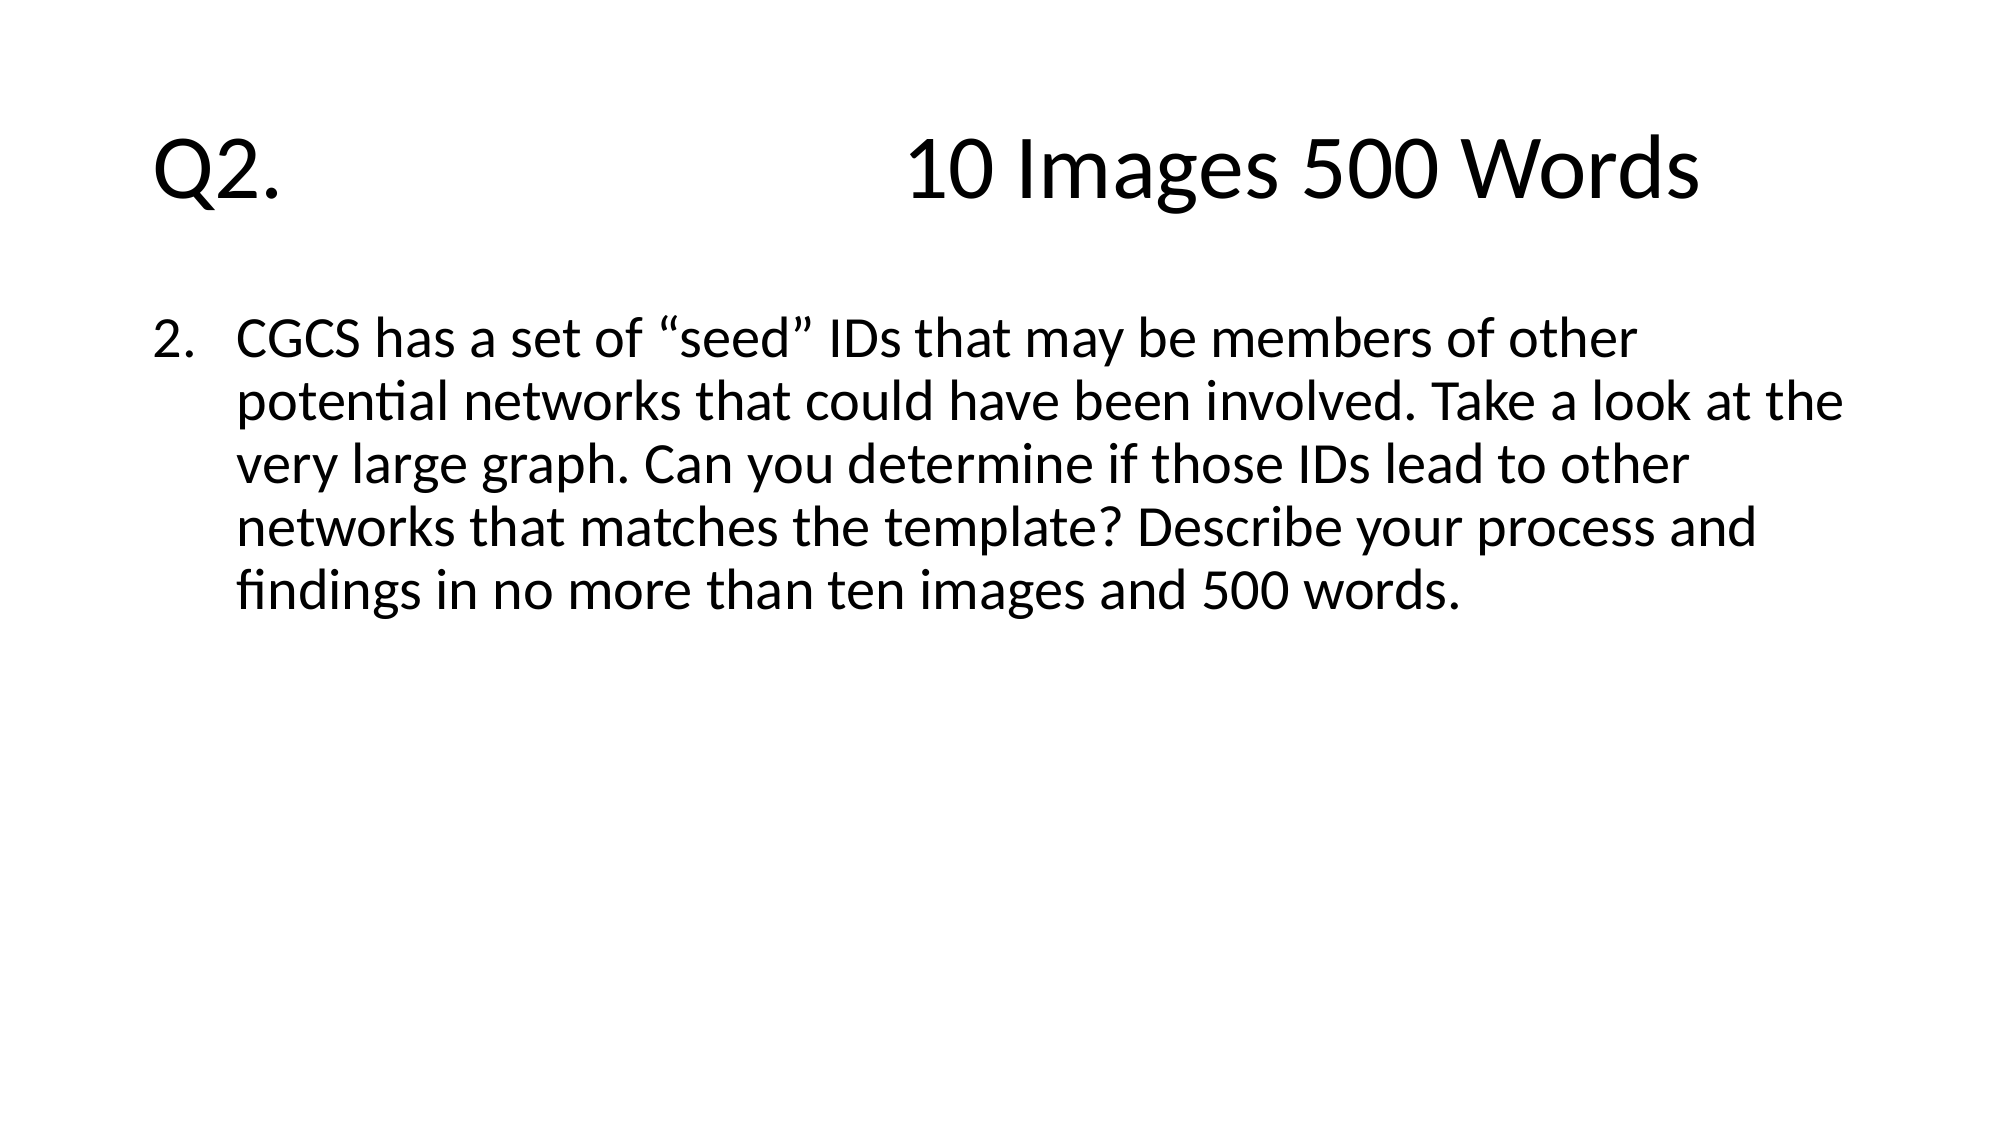

# Q2.					10 Images 500 Words
CGCS has a set of “seed” IDs that may be members of other potential networks that could have been involved. Take a look at the very large graph. Can you determine if those IDs lead to other networks that matches the template? Describe your process and findings in no more than ten images and 500 words.